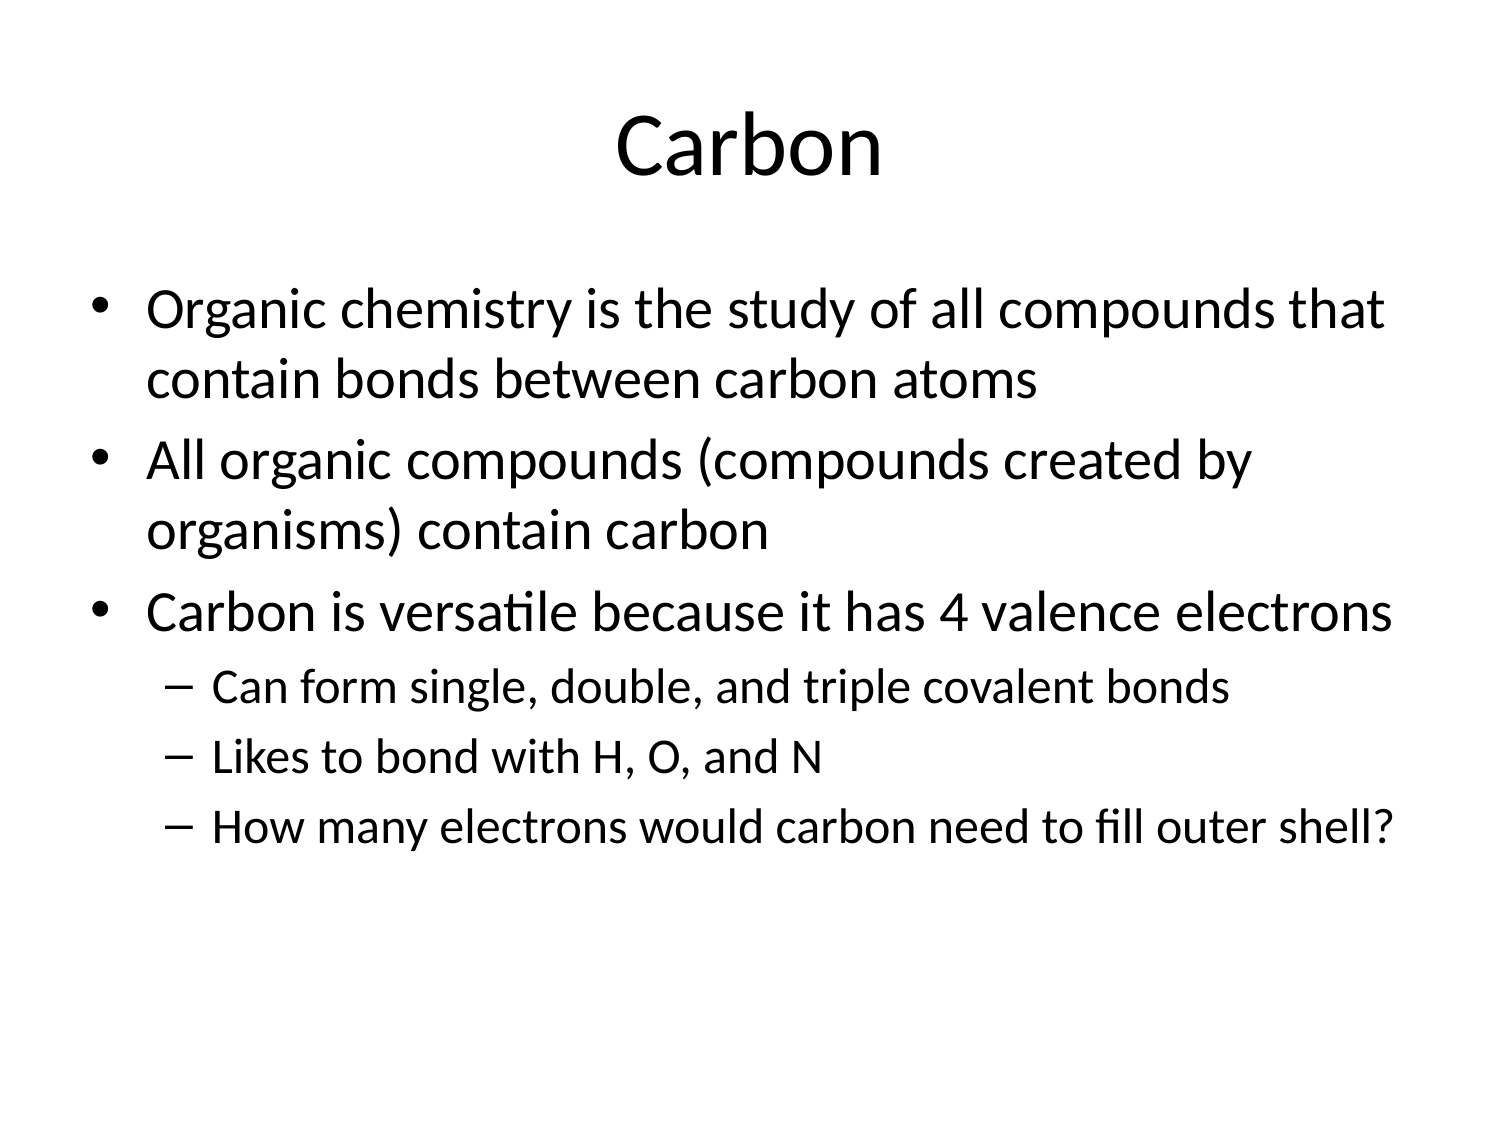

# Carbon
Organic chemistry is the study of all compounds that contain bonds between carbon atoms
All organic compounds (compounds created by organisms) contain carbon
Carbon is versatile because it has 4 valence electrons
Can form single, double, and triple covalent bonds
Likes to bond with H, O, and N
How many electrons would carbon need to fill outer shell?